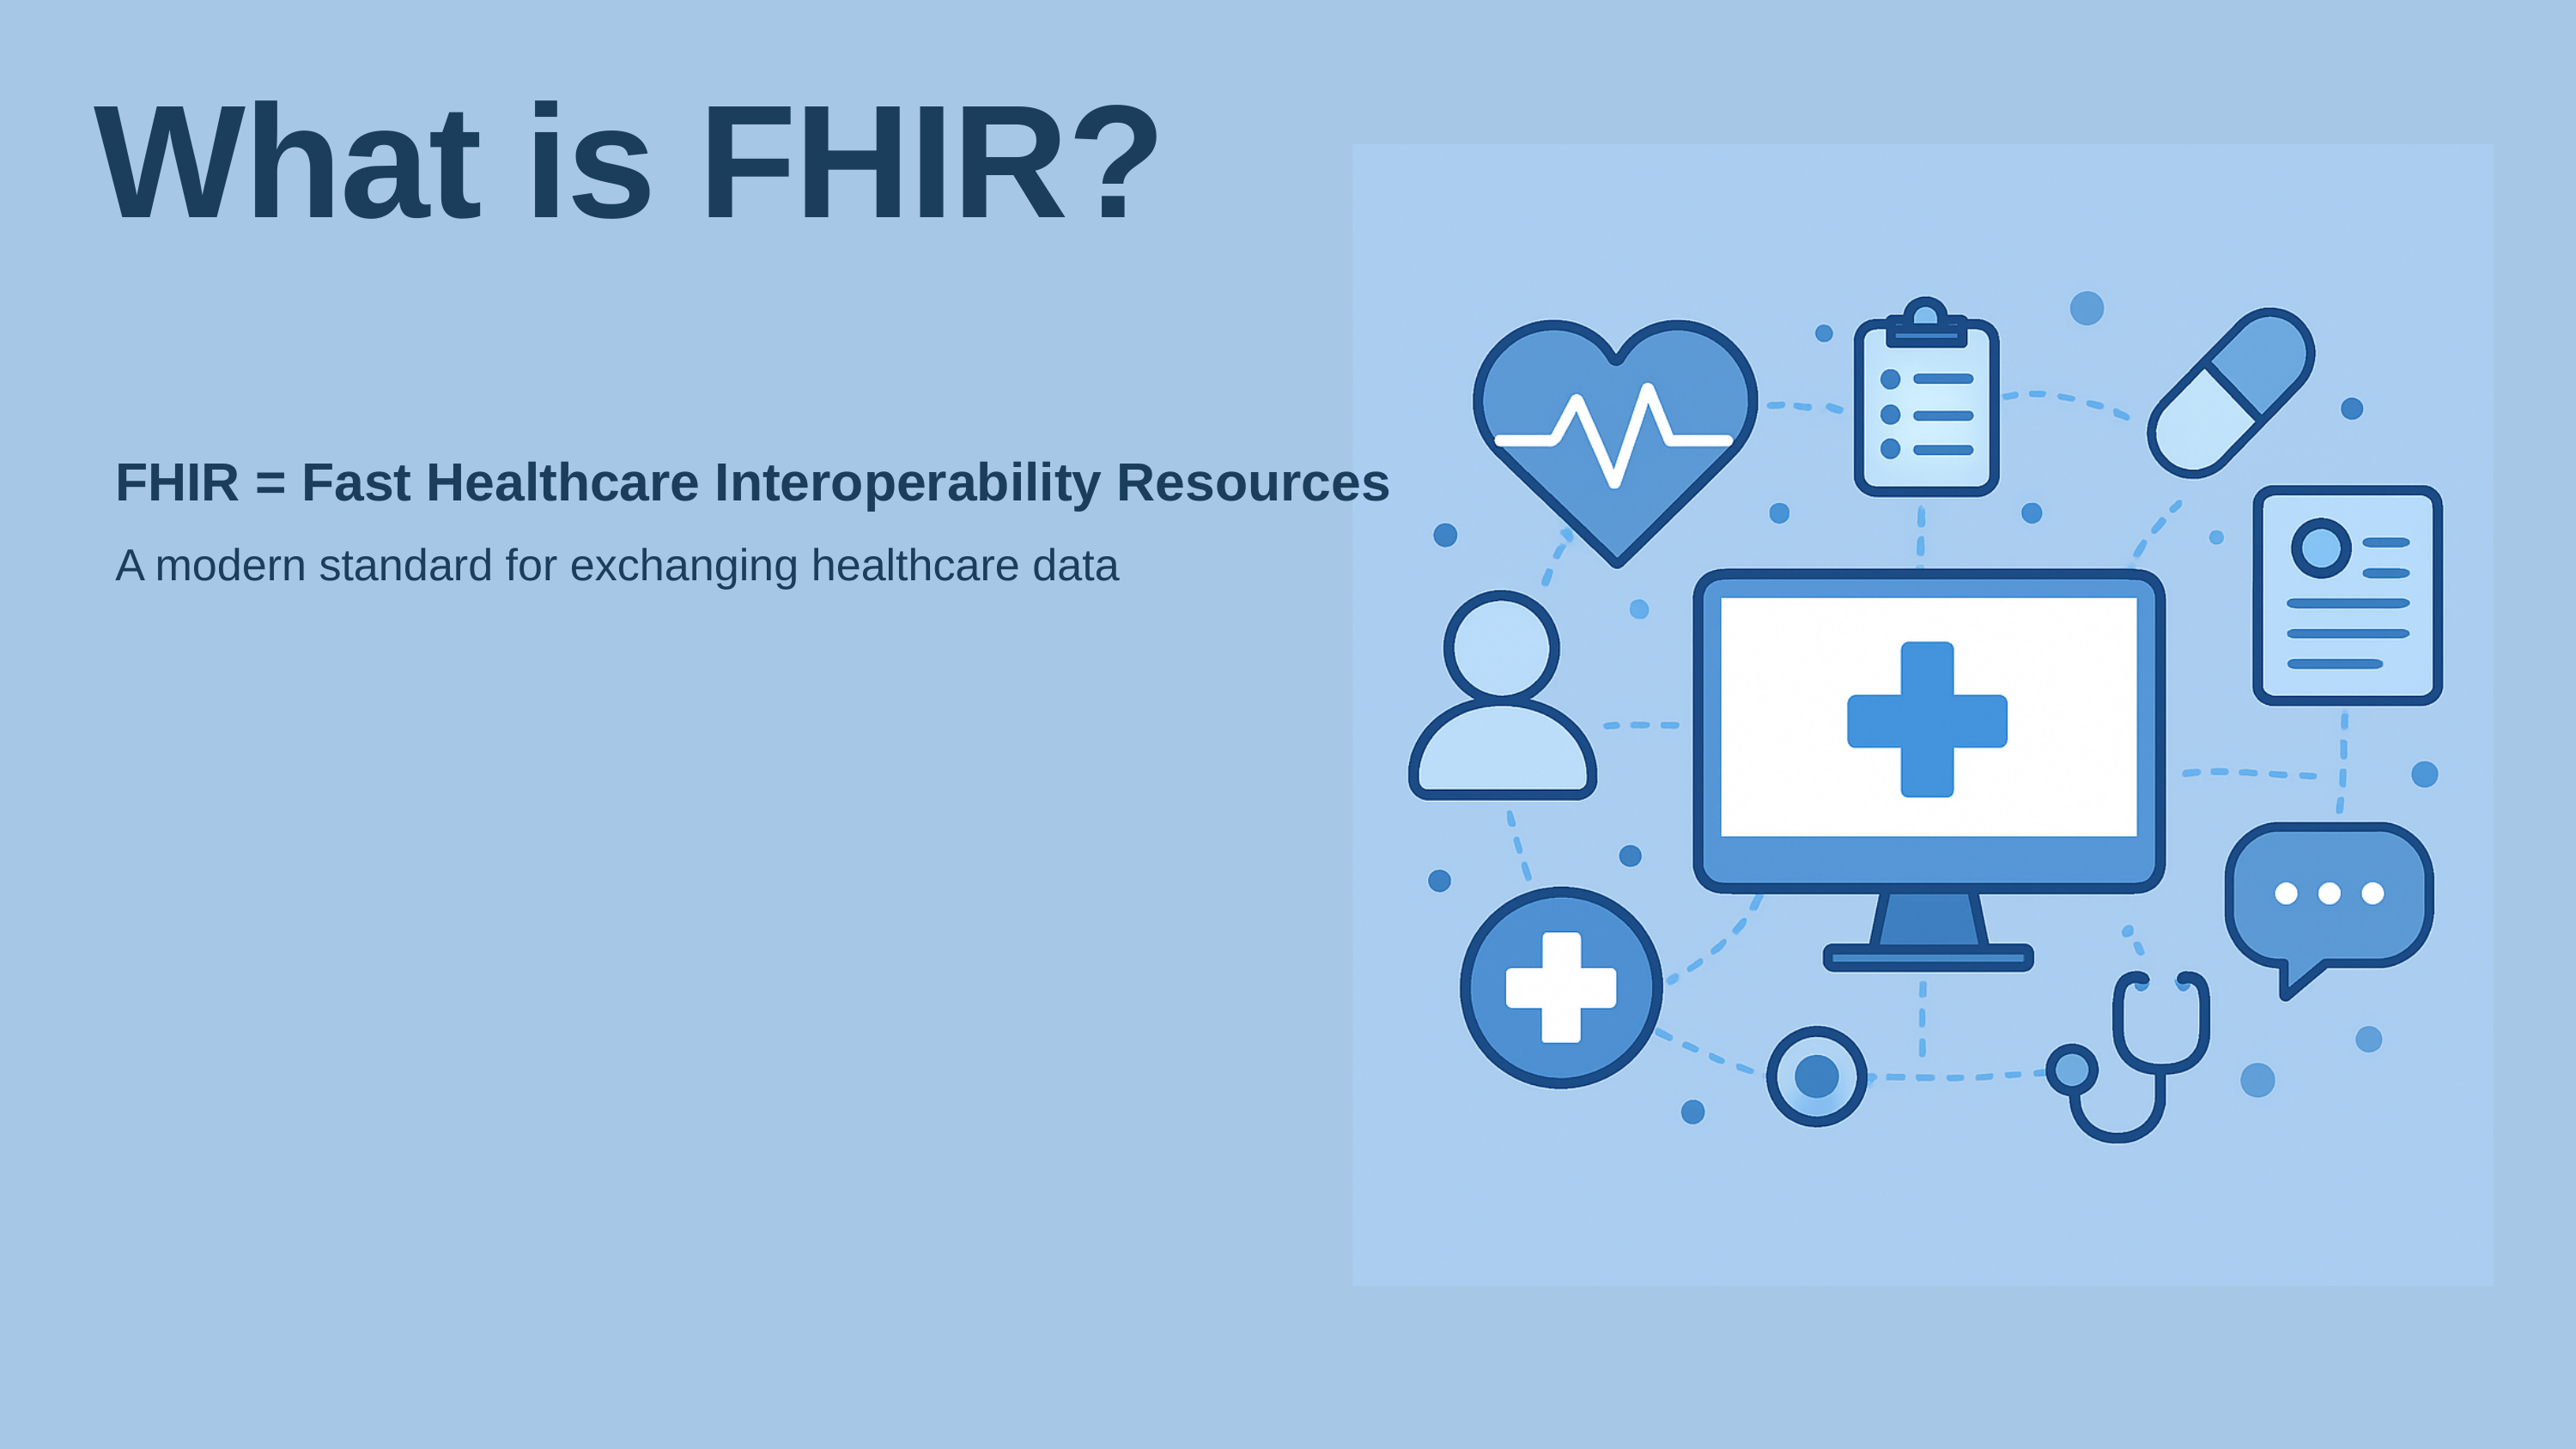

What is FHIR?

FHIR = Fast Healthcare Interoperability Resources
A modern standard for exchanging healthcare data